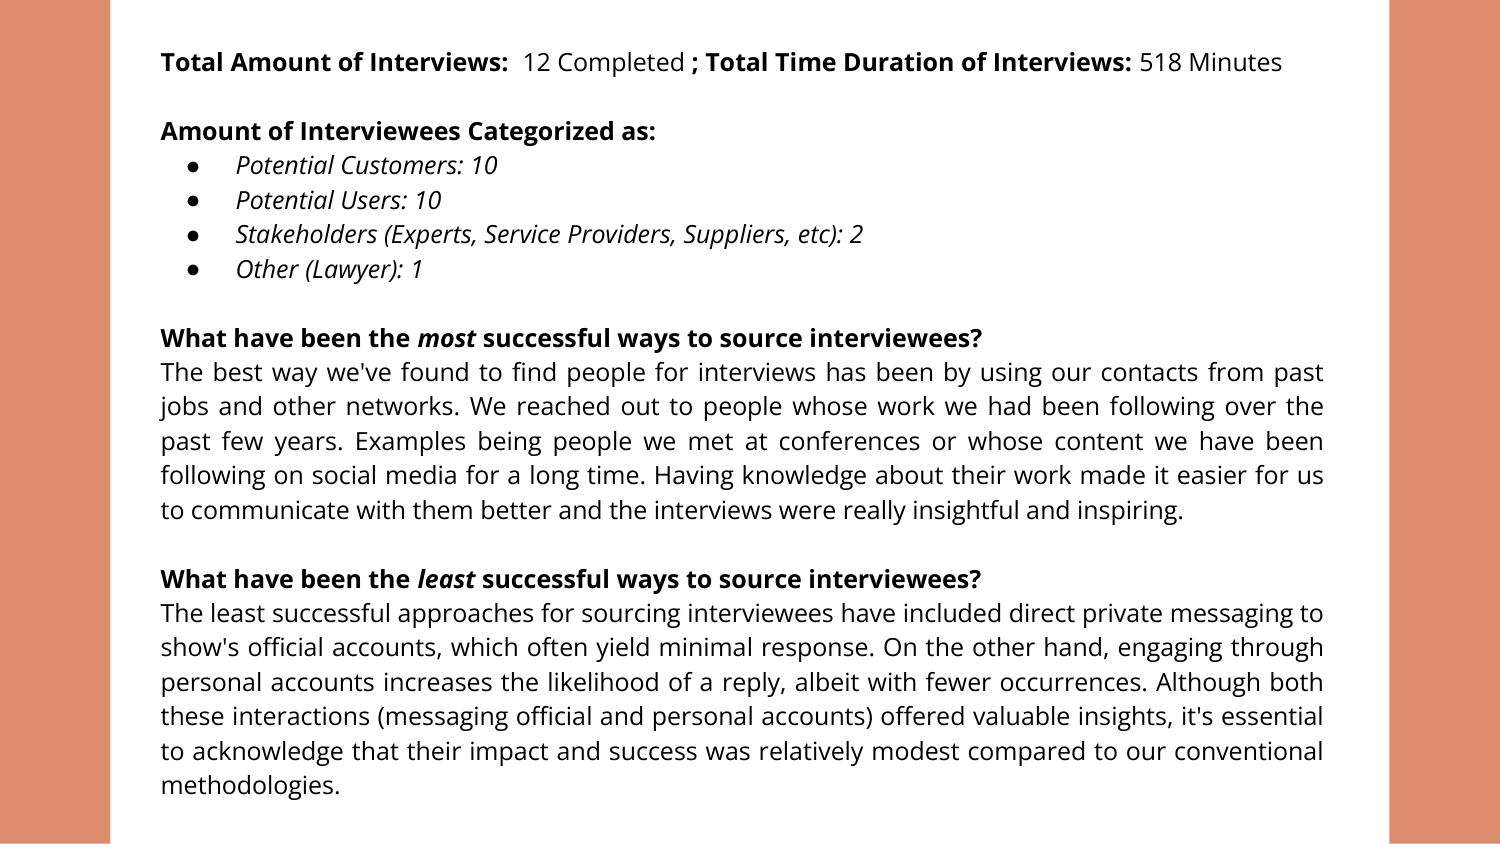

Total Amount of Interviews:  12 Completed ; Total Time Duration of Interviews: 518 Minutes

Amount of Interviewees Categorized as:
Potential Customers: 10
Potential Users: 10
Stakeholders (Experts, Service Providers, Suppliers, etc): 2
Other (Lawyer): 1

What have been the most successful ways to source interviewees?
The best way we've found to find people for interviews has been by using our contacts from past jobs and other networks. We reached out to people whose work we had been following over the past few years. Examples being people we met at conferences or whose content we have been following on social media for a long time. Having knowledge about their work made it easier for us to communicate with them better and the interviews were really insightful and inspiring.

What have been the least successful ways to source interviewees?
The least successful approaches for sourcing interviewees have included direct private messaging to show's official accounts, which often yield minimal response. On the other hand, engaging through personal accounts increases the likelihood of a reply, albeit with fewer occurrences. Although both these interactions (messaging official and personal accounts) offered valuable insights, it's essential to acknowledge that their impact and success was relatively modest compared to our conventional methodologies.